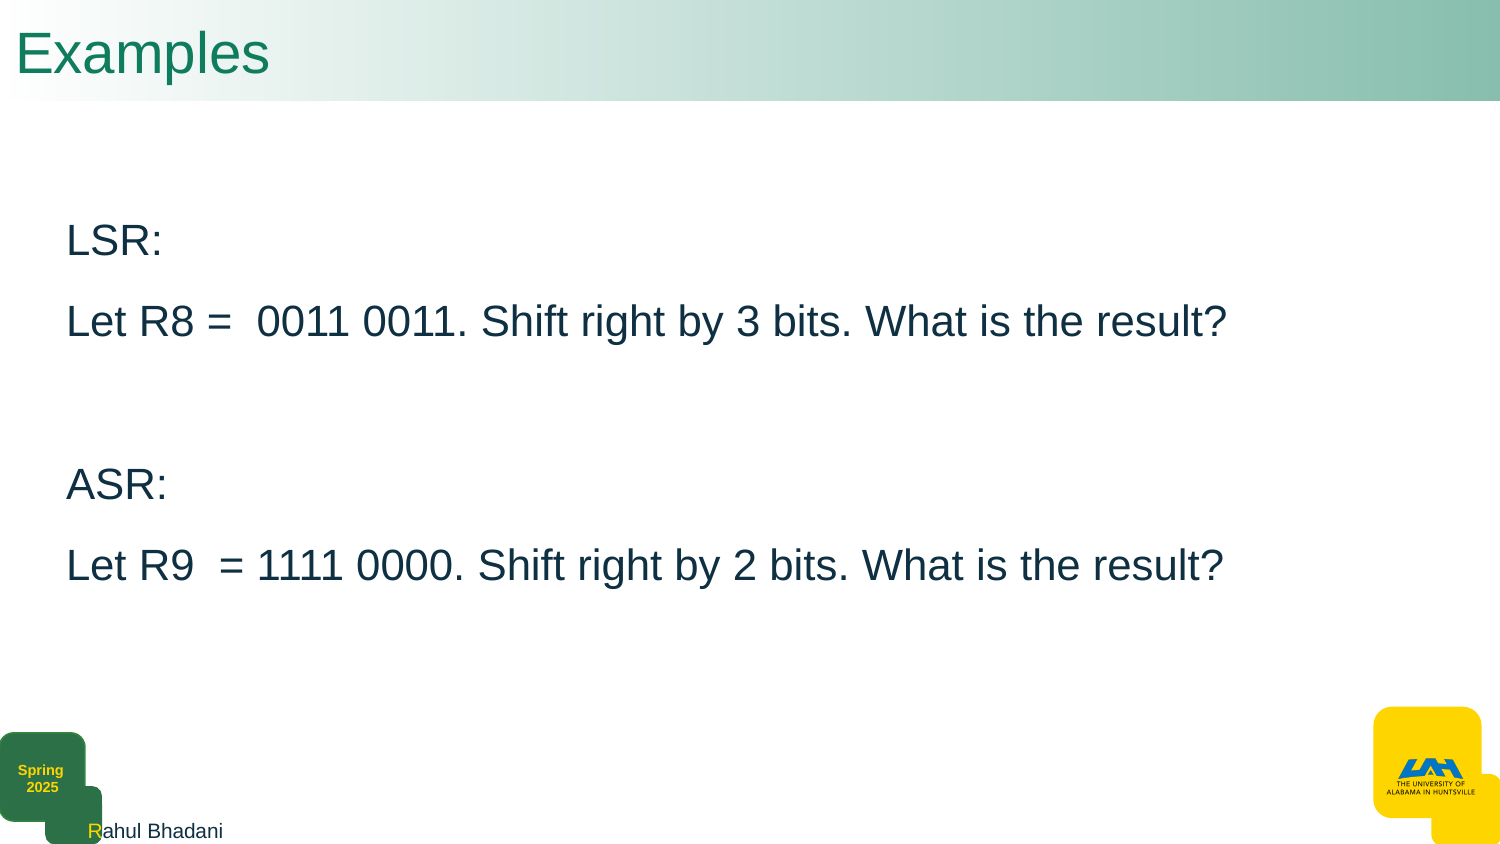

# Examples
LSR:
Let R8 =  0011 0011. Shift right by 3 bits. What is the result?

ASR:
Let R9  = 1111 0000. Shift right by 2 bits. What is the result?